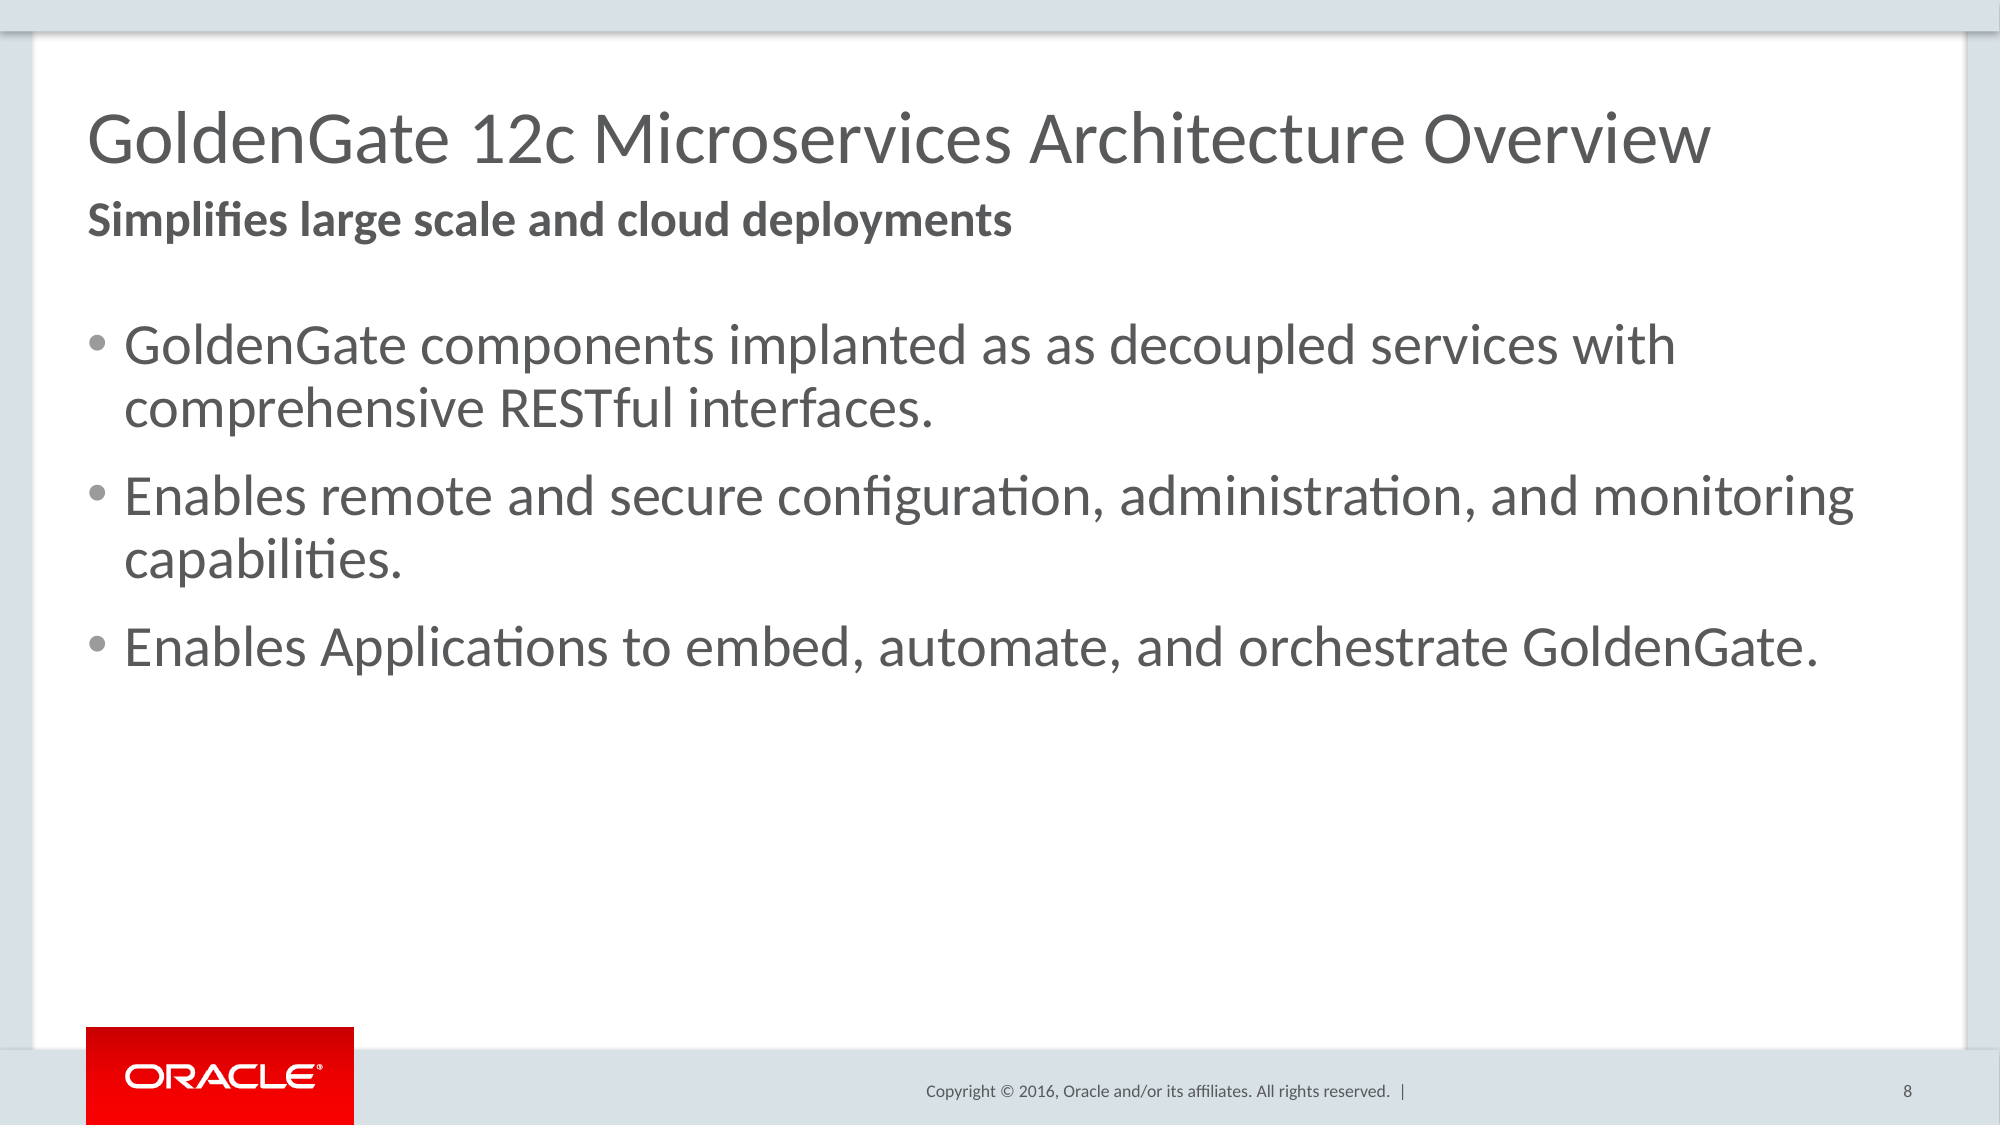

# GoldenGate 12c Microservices Architecture Overview
Simplifies large scale and cloud deployments
GoldenGate components implanted as as decoupled services with comprehensive RESTful interfaces.
Enables remote and secure configuration, administration, and monitoring capabilities.
Enables Applications to embed, automate, and orchestrate GoldenGate.

8